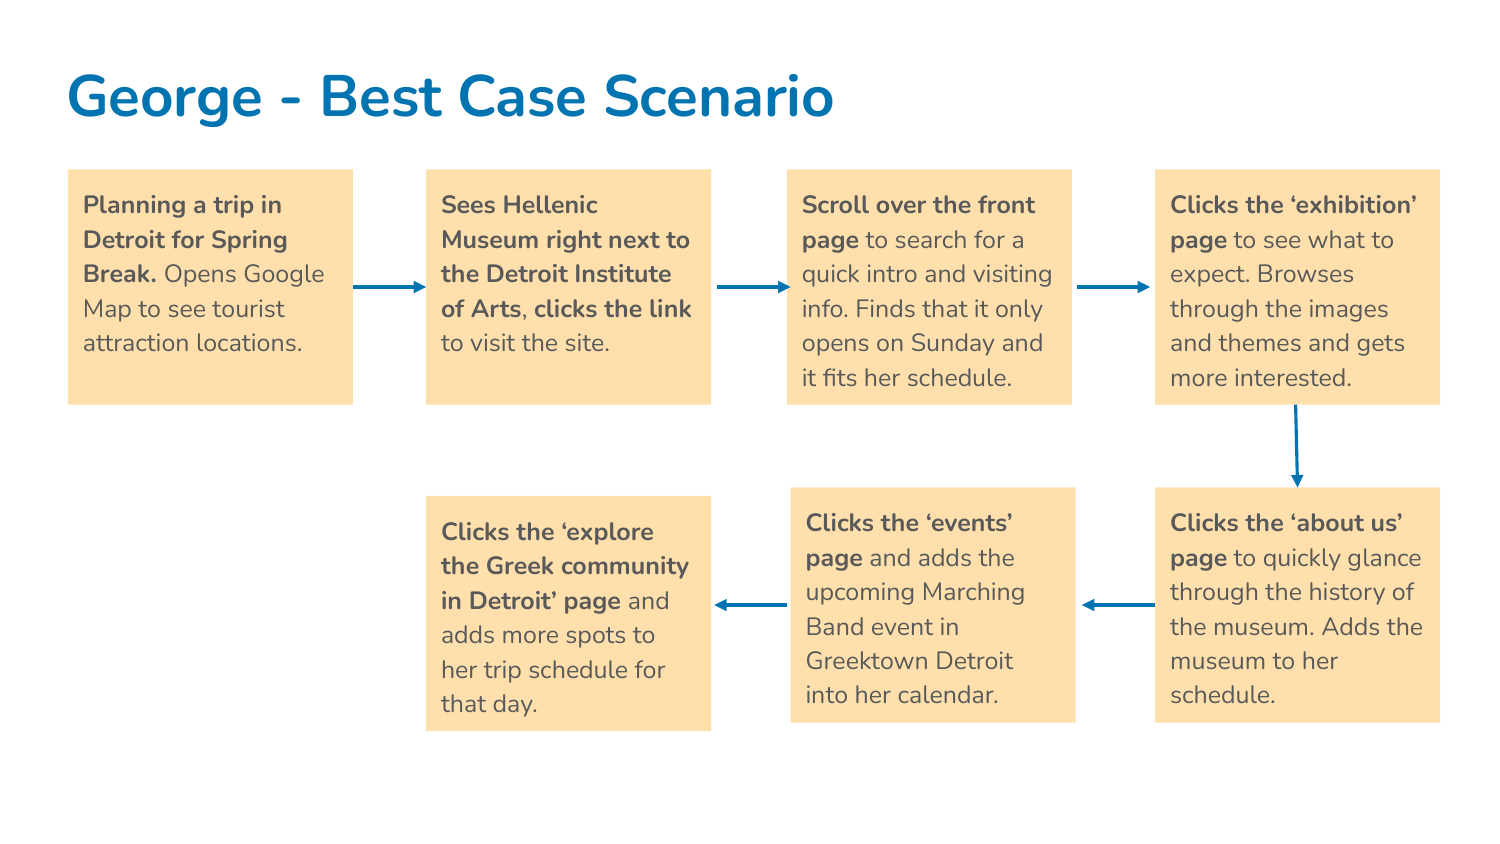

# George - Best Case Scenario
Planning a trip in Detroit for Spring Break. Opens Google Map to see tourist attraction locations.
Sees Hellenic Museum right next to the Detroit Institute of Arts, clicks the link to visit the site.
Scroll over the front page to search for a quick intro and visiting info. Finds that it only opens on Sunday and it fits her schedule.
Clicks the ‘exhibition’ page to see what to expect. Browses through the images and themes and gets more interested.
Clicks the ‘events’ page and adds the upcoming Marching Band event in Greektown Detroit into her calendar.
Clicks the ‘about us’ page to quickly glance through the history of the museum. Adds the museum to her schedule.
Clicks the ‘explore the Greek community in Detroit’ page and adds more spots to her trip schedule for that day.